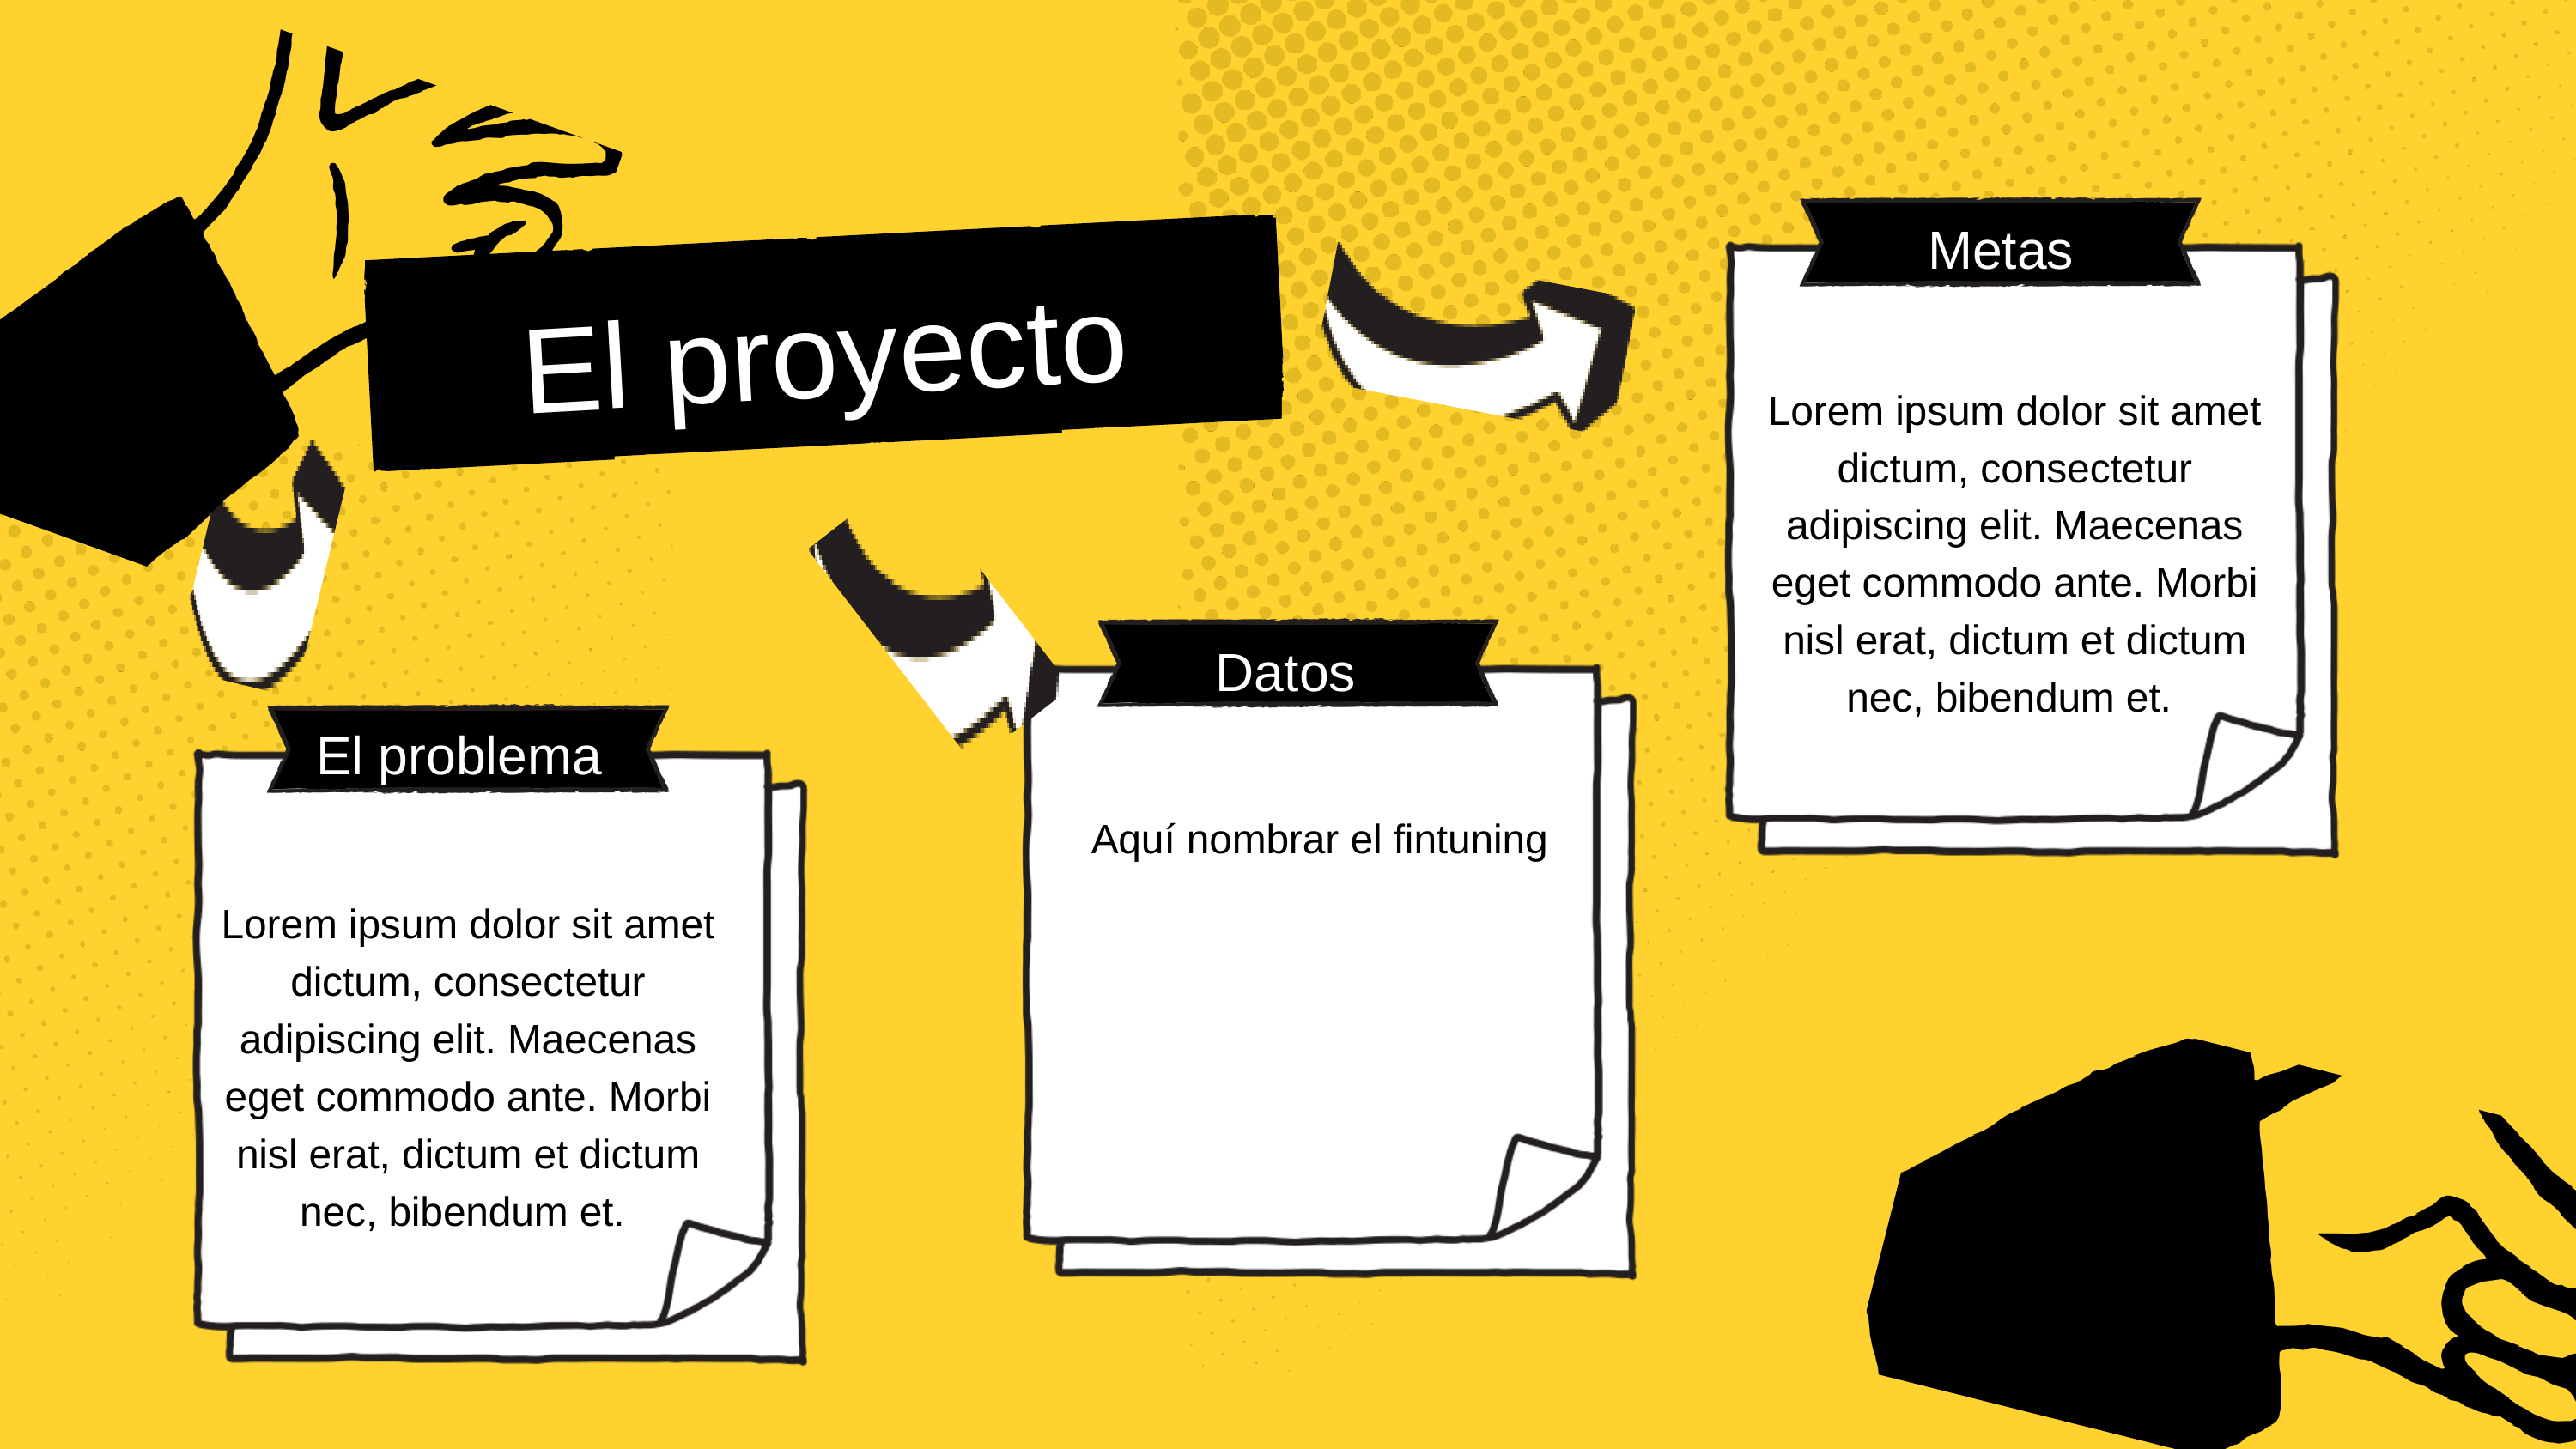

Metas

El proyecto

Lorem ipsum dolor sit amet dictum, consectetur adipiscing elit. Maecenas eget commodo ante. Morbi nisl erat, dictum et dictum nec, bibendum et.

Datos

El problema

Aquí nombrar el fintuning
Lorem ipsum dolor sit amet dictum, consectetur adipiscing elit. Maecenas eget commodo ante. Morbi nisl erat, dictum et dictum nec, bibendum et.